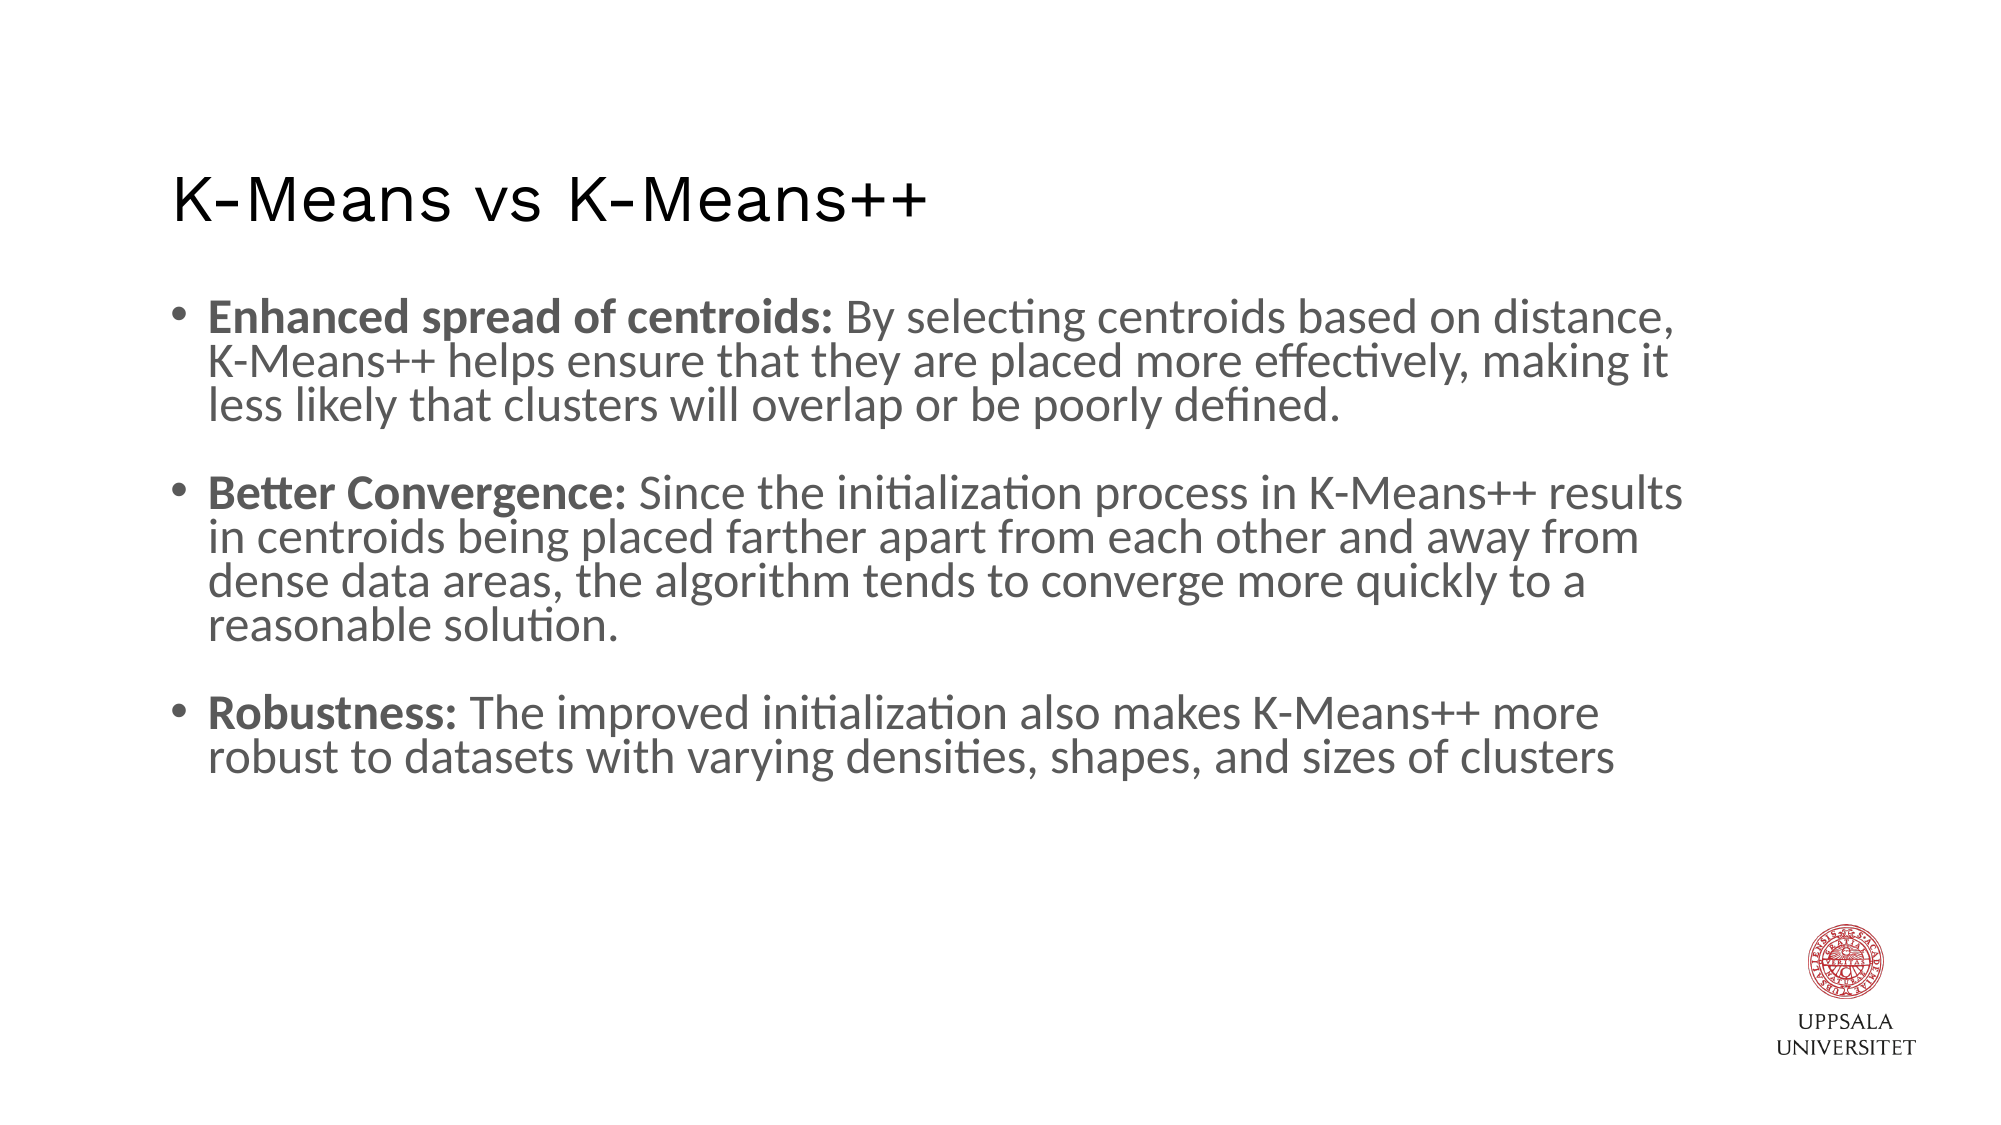

# K-Means vs K-Means++
Enhanced spread of centroids: By selecting centroids based on distance, K-Means++ helps ensure that they are placed more effectively, making it less likely that clusters will overlap or be poorly defined.
Better Convergence: Since the initialization process in K-Means++ results in centroids being placed farther apart from each other and away from dense data areas, the algorithm tends to converge more quickly to a reasonable solution.
Robustness: The improved initialization also makes K-Means++ more robust to datasets with varying densities, shapes, and sizes of clusters